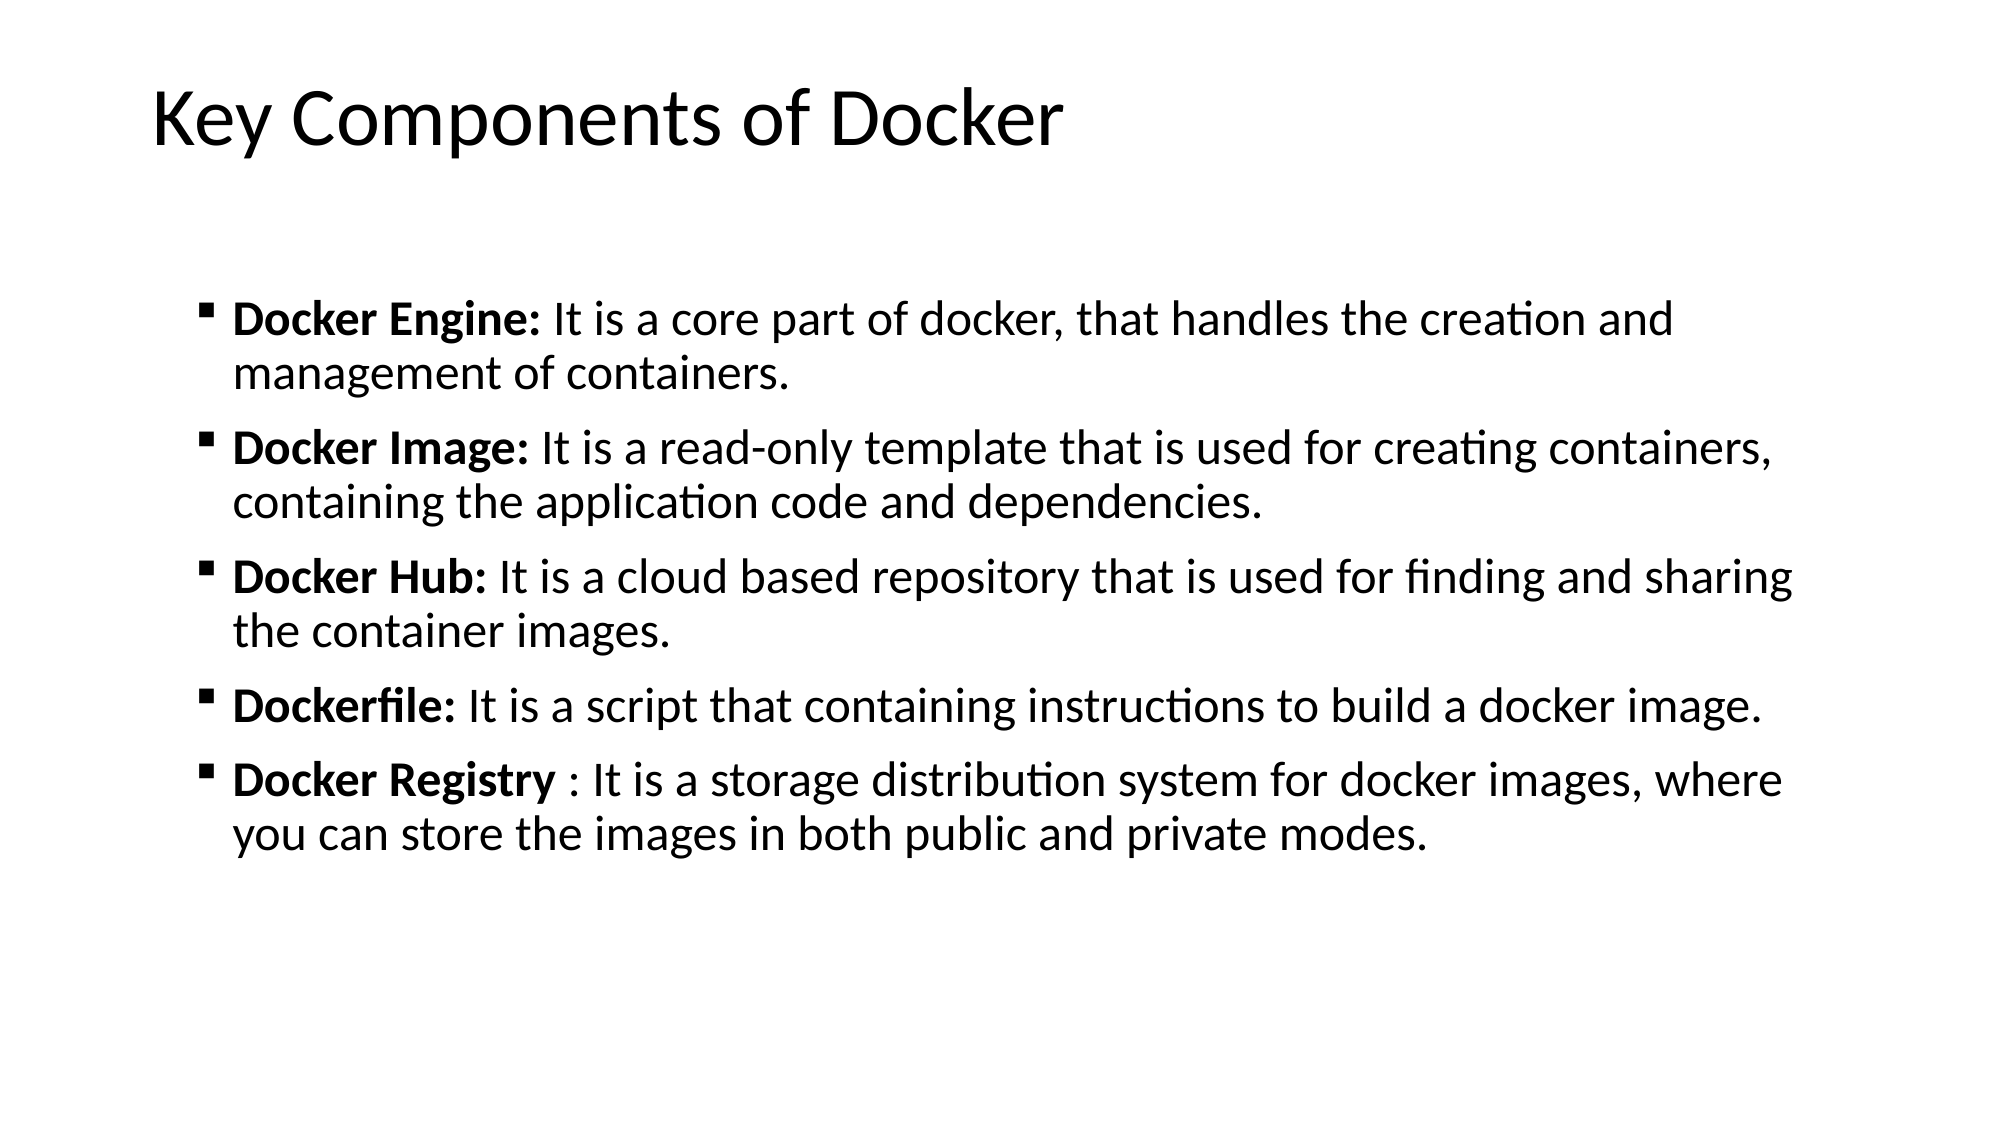

# Key Components of Docker
Docker Engine: It is a core part of docker, that handles the creation and management of containers.
Docker Image: It is a read-only template that is used for creating containers, containing the application code and dependencies.
Docker Hub: It is a cloud based repository that is used for finding and sharing the container images.
Dockerfile: It is a script that containing instructions to build a docker image.
Docker Registry : It is a storage distribution system for docker images, where you can store the images in both public and private modes.